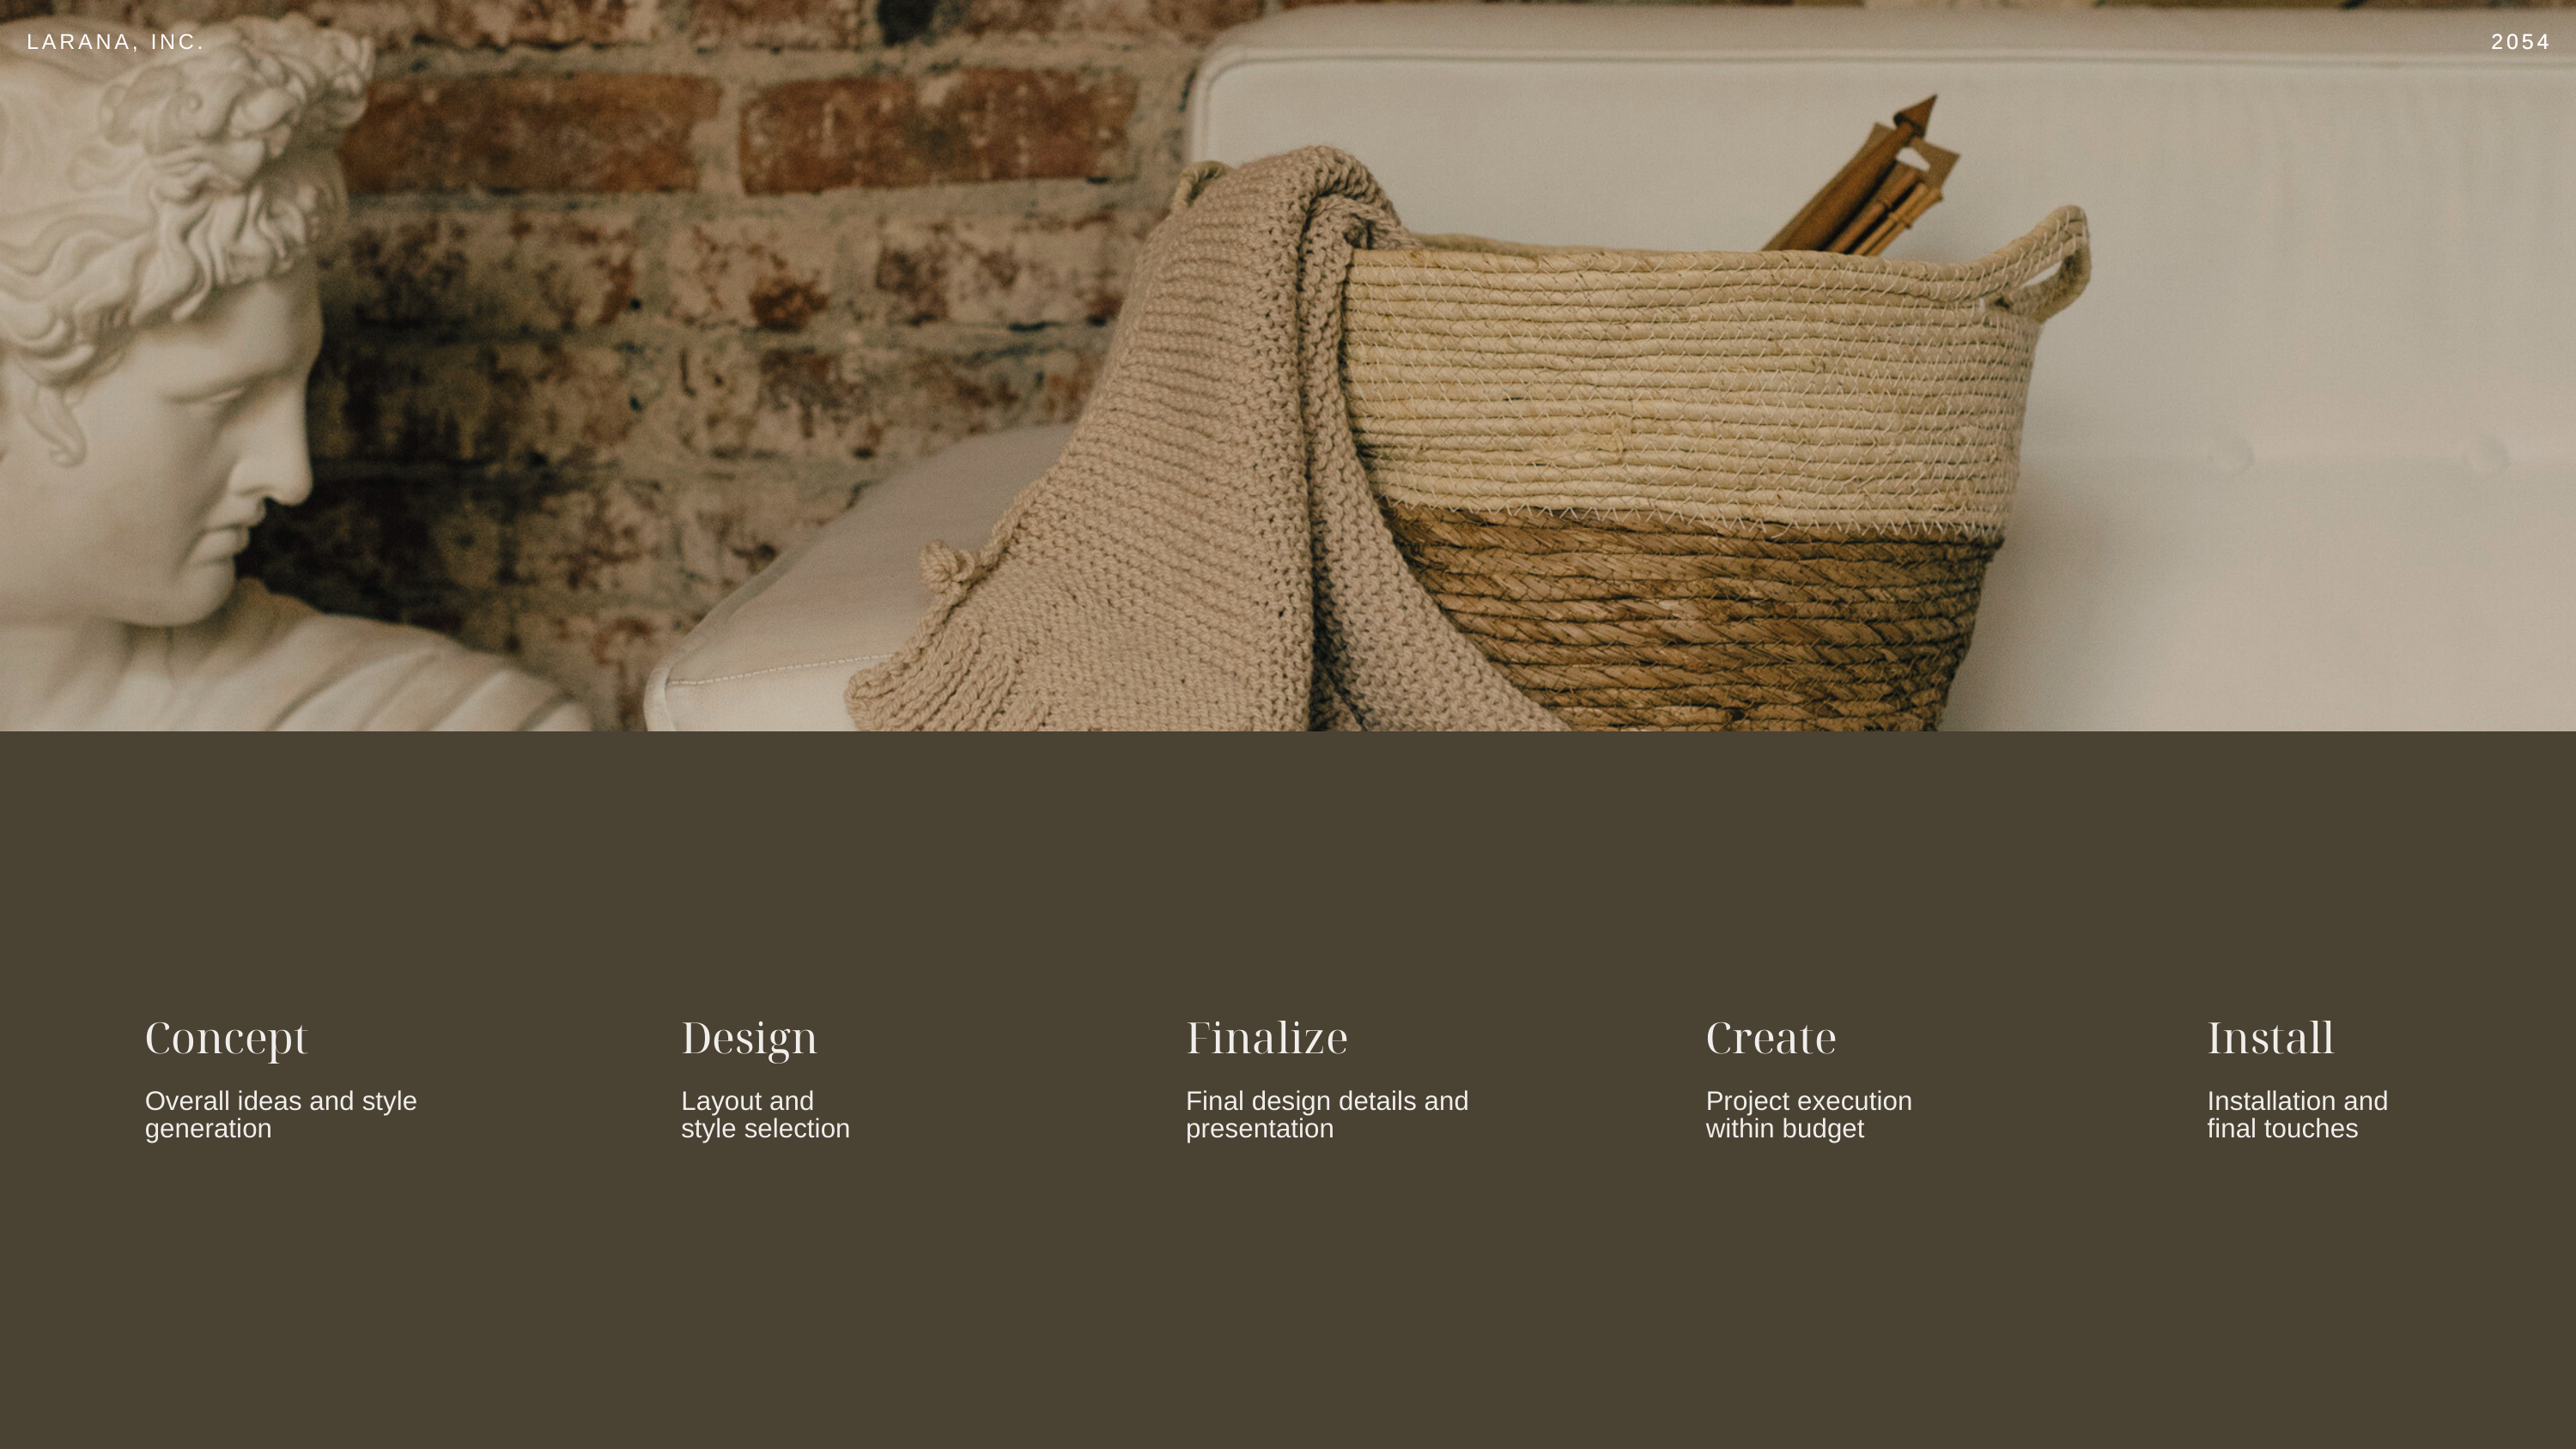

LARANA, INC.
2054
2054
Concept
Design
Finalize
Create
Install
Overall ideas and style generation
Layout and
style selection
Final design details and presentation
Project execution
within budget
Installation and
final touches